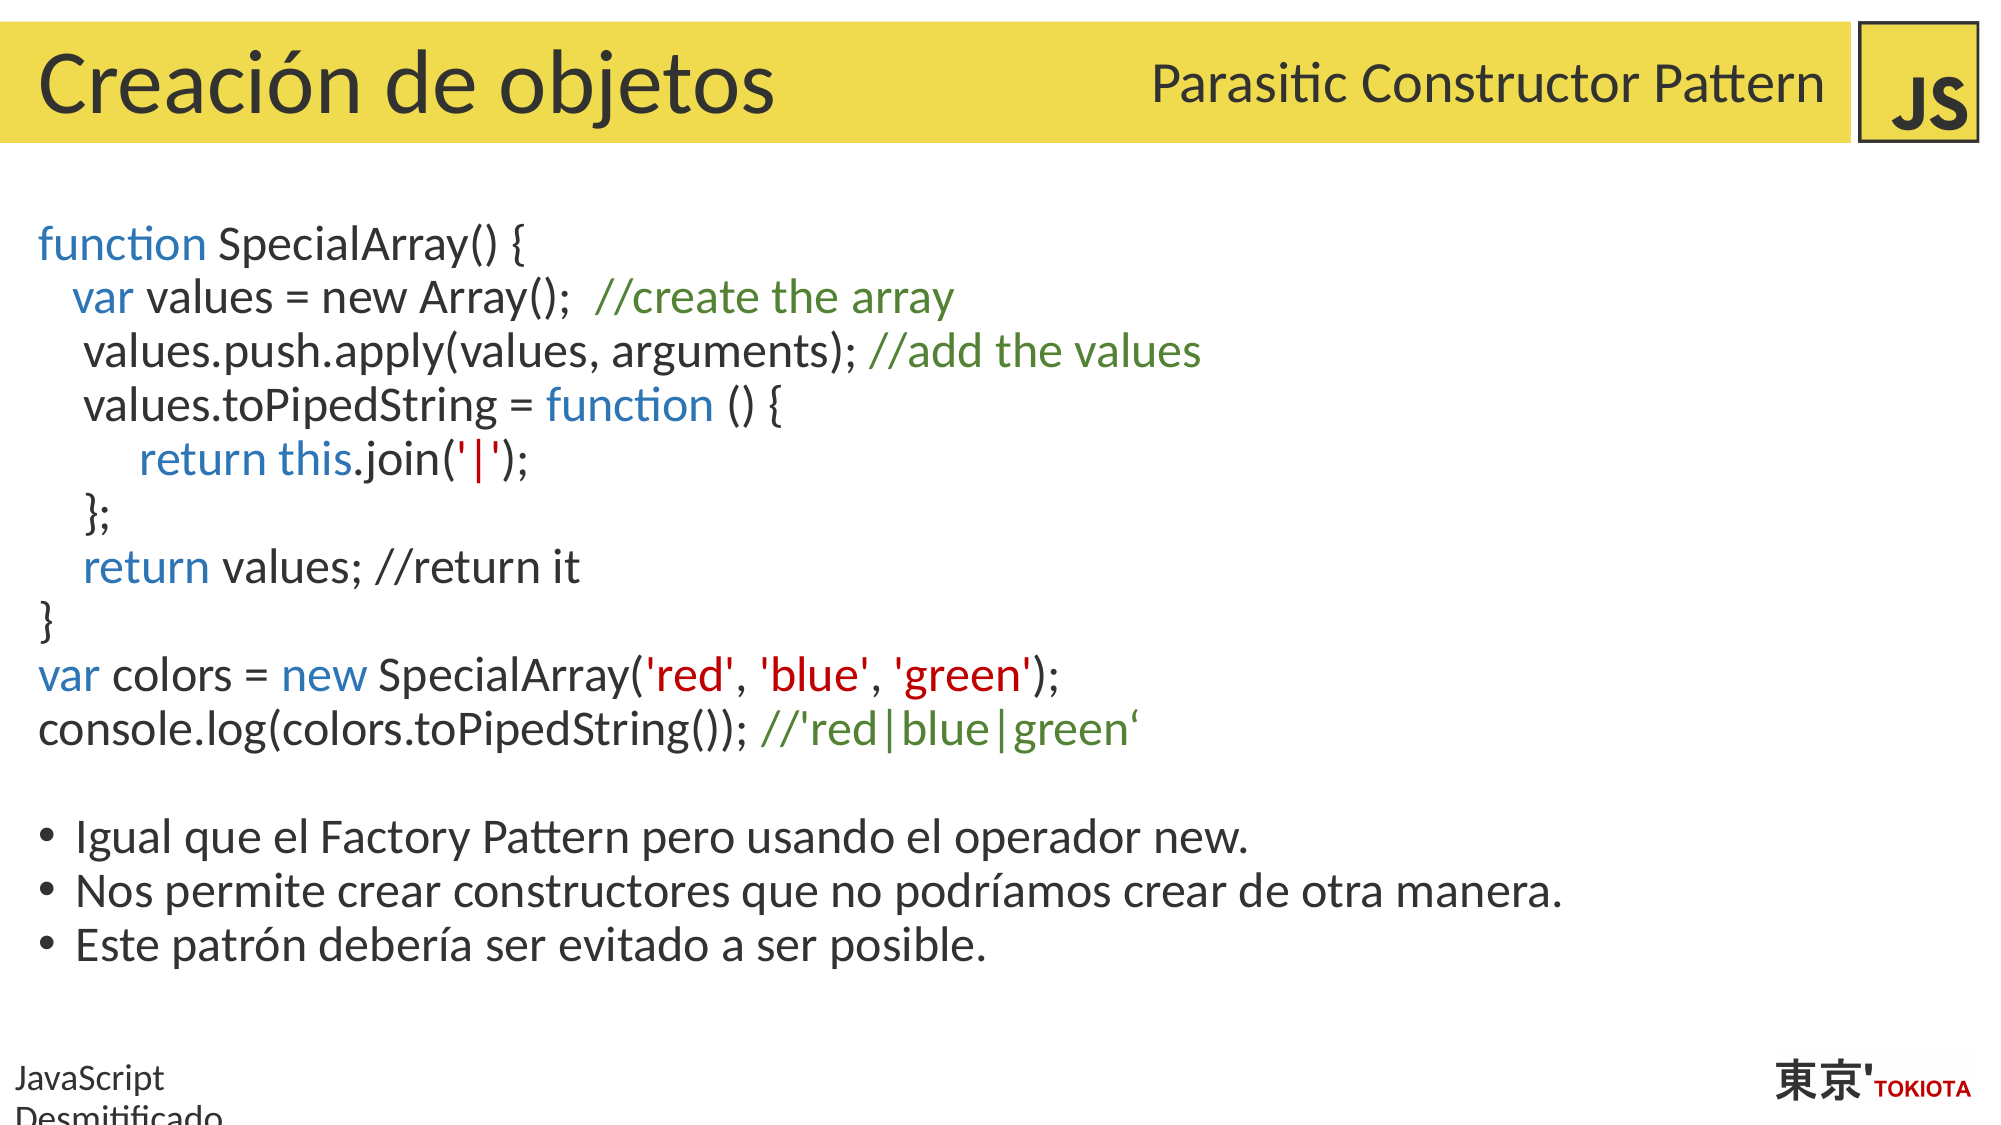

# Creación de objetos
Parasitic Constructor Pattern
function SpecialArray() {
   var values = new Array();  //create the array
    values.push.apply(values, arguments); //add the values
    values.toPipedString = function () {
         return this.join('|');
    };
    return values; //return it
}
var colors = new SpecialArray('red', 'blue', 'green');
console.log(colors.toPipedString()); //'red|blue|green‘

Igual que el Factory Pattern pero usando el operador new.
Nos permite crear constructores que no podríamos crear de otra manera.
Este patrón debería ser evitado a ser posible.